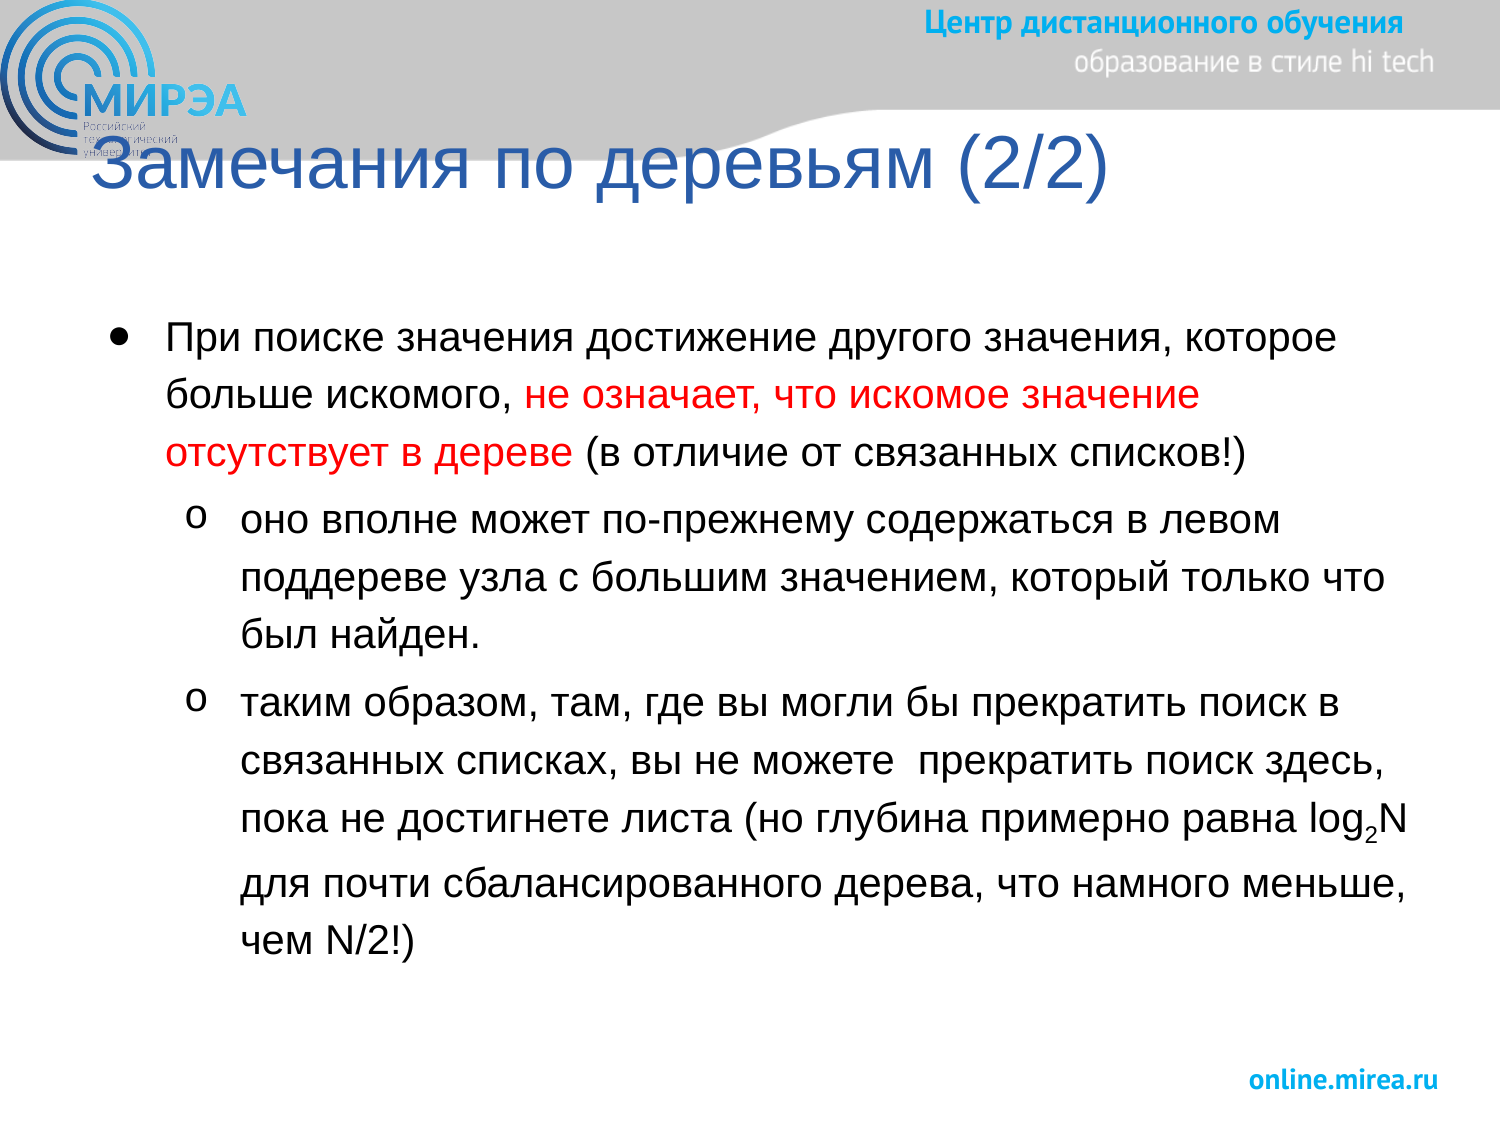

# Замечания по деревьям (2/2)

При поиске значения достижение другого значения, которое больше искомого, не означает, что искомое значение отсутствует в дереве (в отличие от связанных списков!)
оно вполне может по-прежнему содержаться в левом поддереве узла с большим значением, который только что был найден.
таким образом, там, где вы могли бы прекратить поиск в связанных списках, вы не можете  прекратить поиск здесь, пока не достигнете листа (но глубина примерно равна log2N для почти сбалансированного дерева, что намного меньше, чем N/2!)